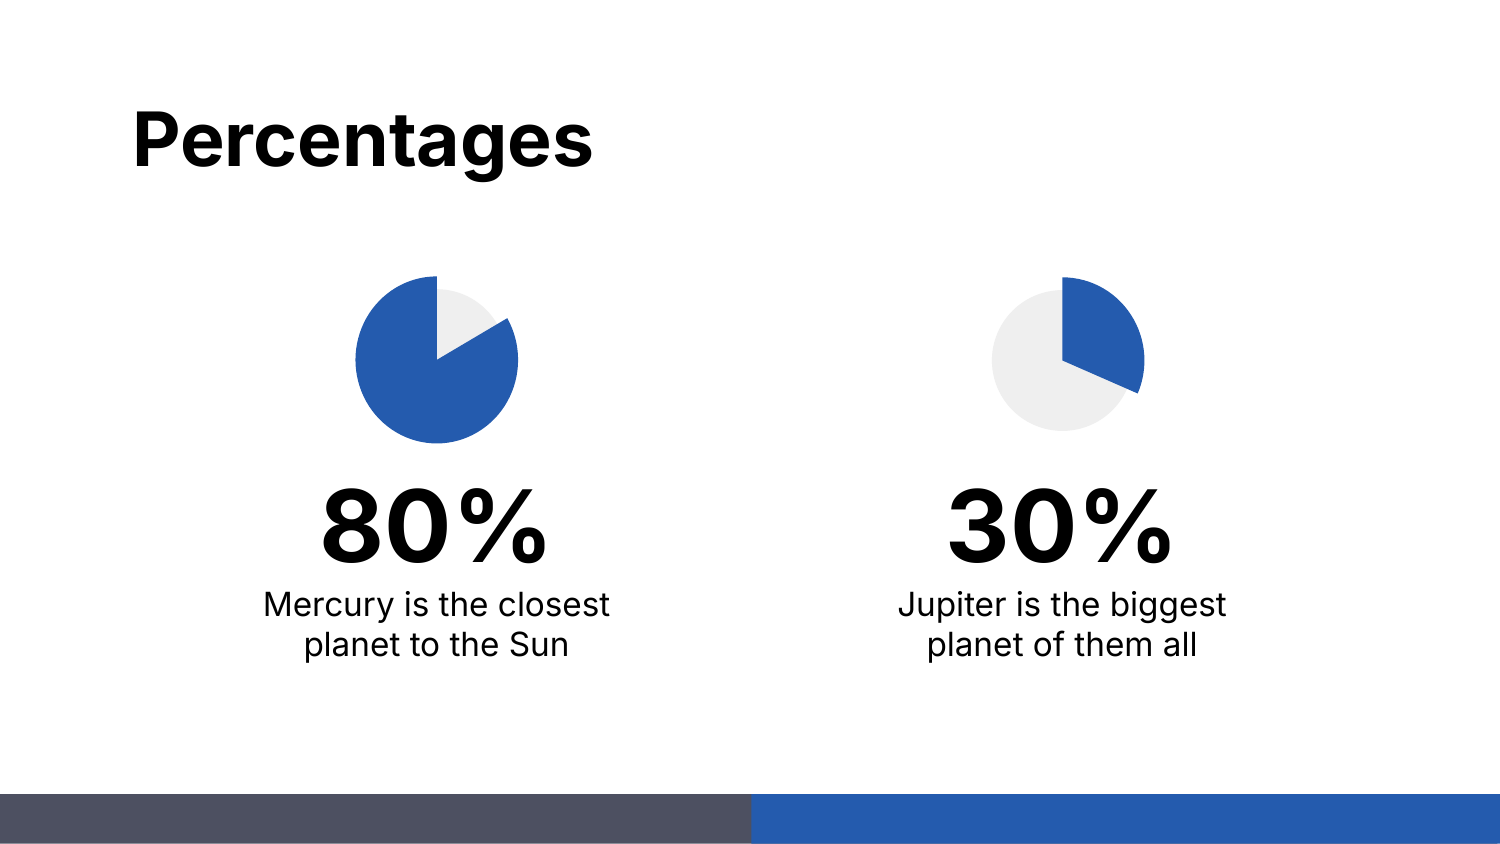

# Percentages

30%
80%
Jupiter is the biggest planet of them all

Mercury is the closest planet to the Sun